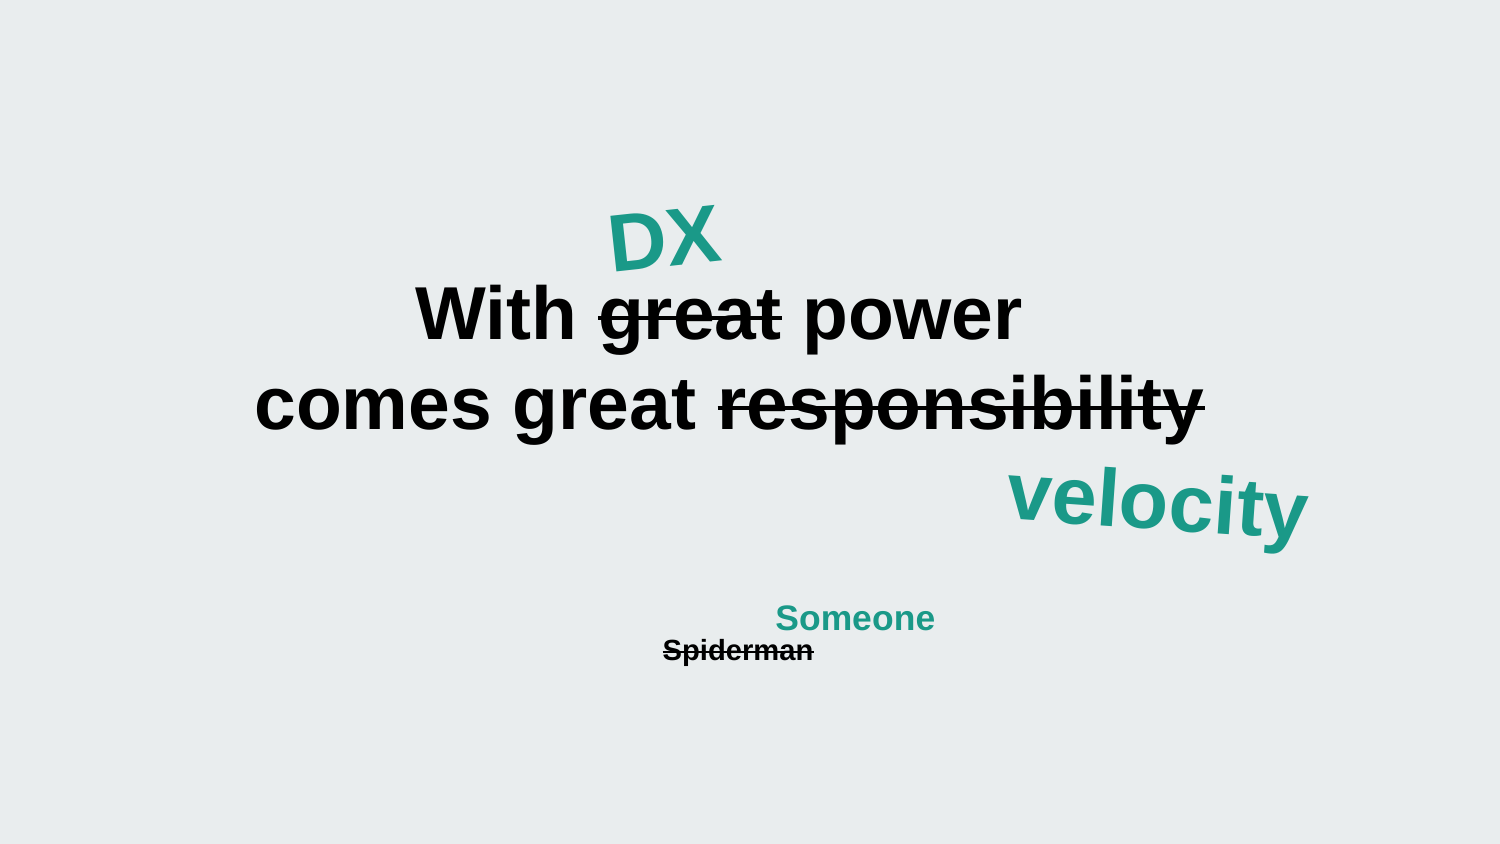

DX
# With great power comes great responsibility
velocity
Someone
Spiderman